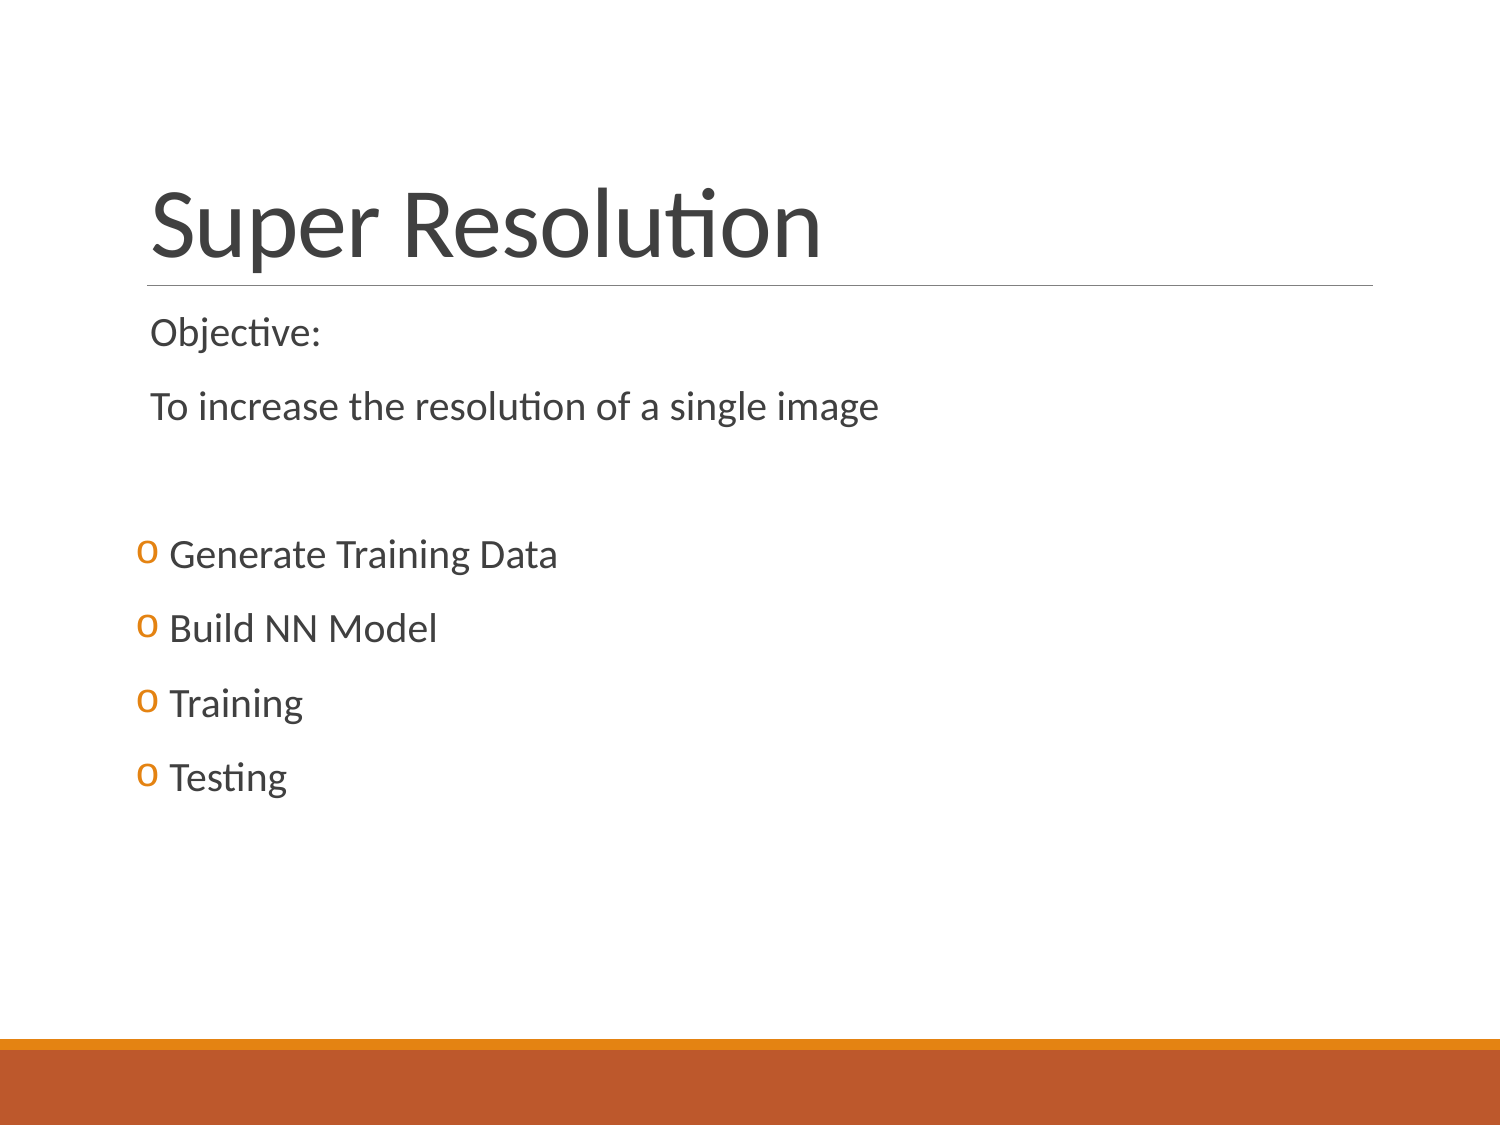

# Super Resolution
Objective:
To increase the resolution of a single image

 Generate Training Data
 Build NN Model
 Training
 Testing